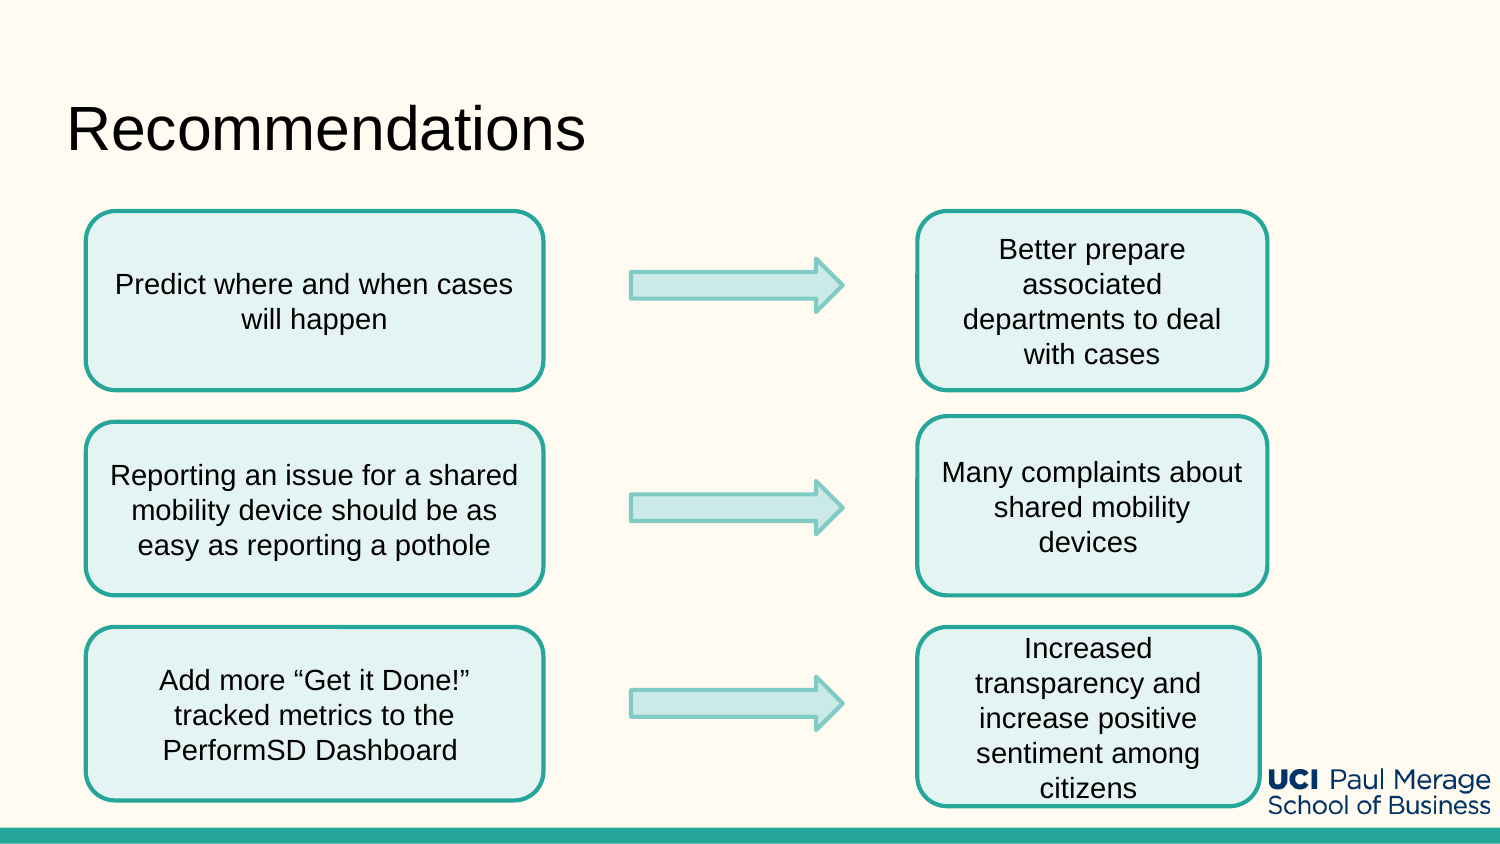

# Recommendations
Predict where and when cases will happen
Better prepare associated departments to deal with cases

Many complaints about shared mobility devices
Reporting an issue for a shared mobility device should be as easy as reporting a pothole

Add more “Get it Done!” tracked metrics to the PerformSD Dashboard
Increased transparency and increase positive sentiment among citizens